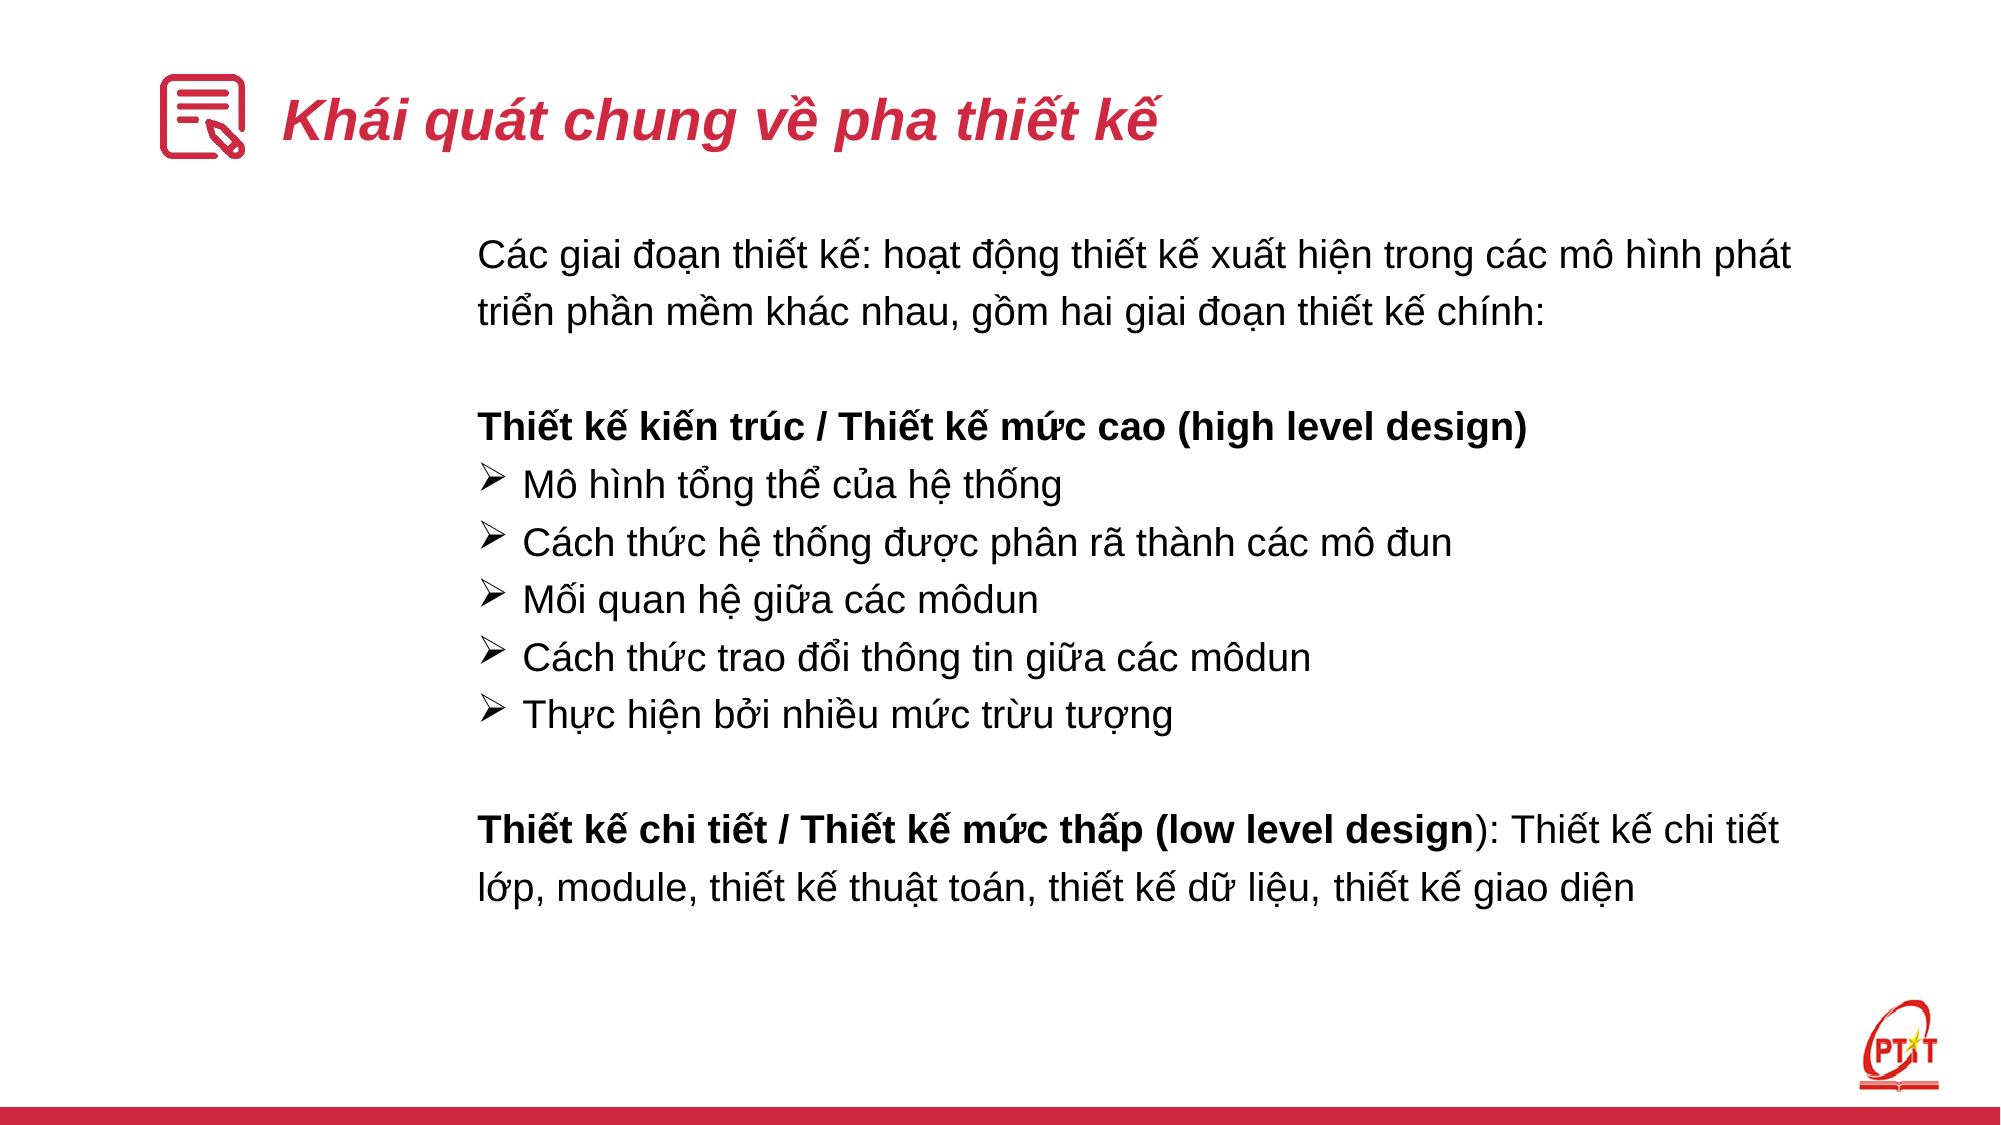

# Khái quát chung về pha thiết kế
Các giai đoạn thiết kế: hoạt động thiết kế xuất hiện trong các mô hình phát triển phần mềm khác nhau, gồm hai giai đoạn thiết kế chính:

Thiết kế kiến trúc / Thiết kế mức cao (high level design)
Mô hình tổng thể của hệ thống
Cách thức hệ thống được phân rã thành các mô đun
Mối quan hệ giữa các môdun
Cách thức trao đổi thông tin giữa các môdun
Thực hiện bởi nhiều mức trừu tượng

Thiết kế chi tiết / Thiết kế mức thấp (low level design): Thiết kế chi tiết lớp, module, thiết kế thuật toán, thiết kế dữ liệu, thiết kế giao diện